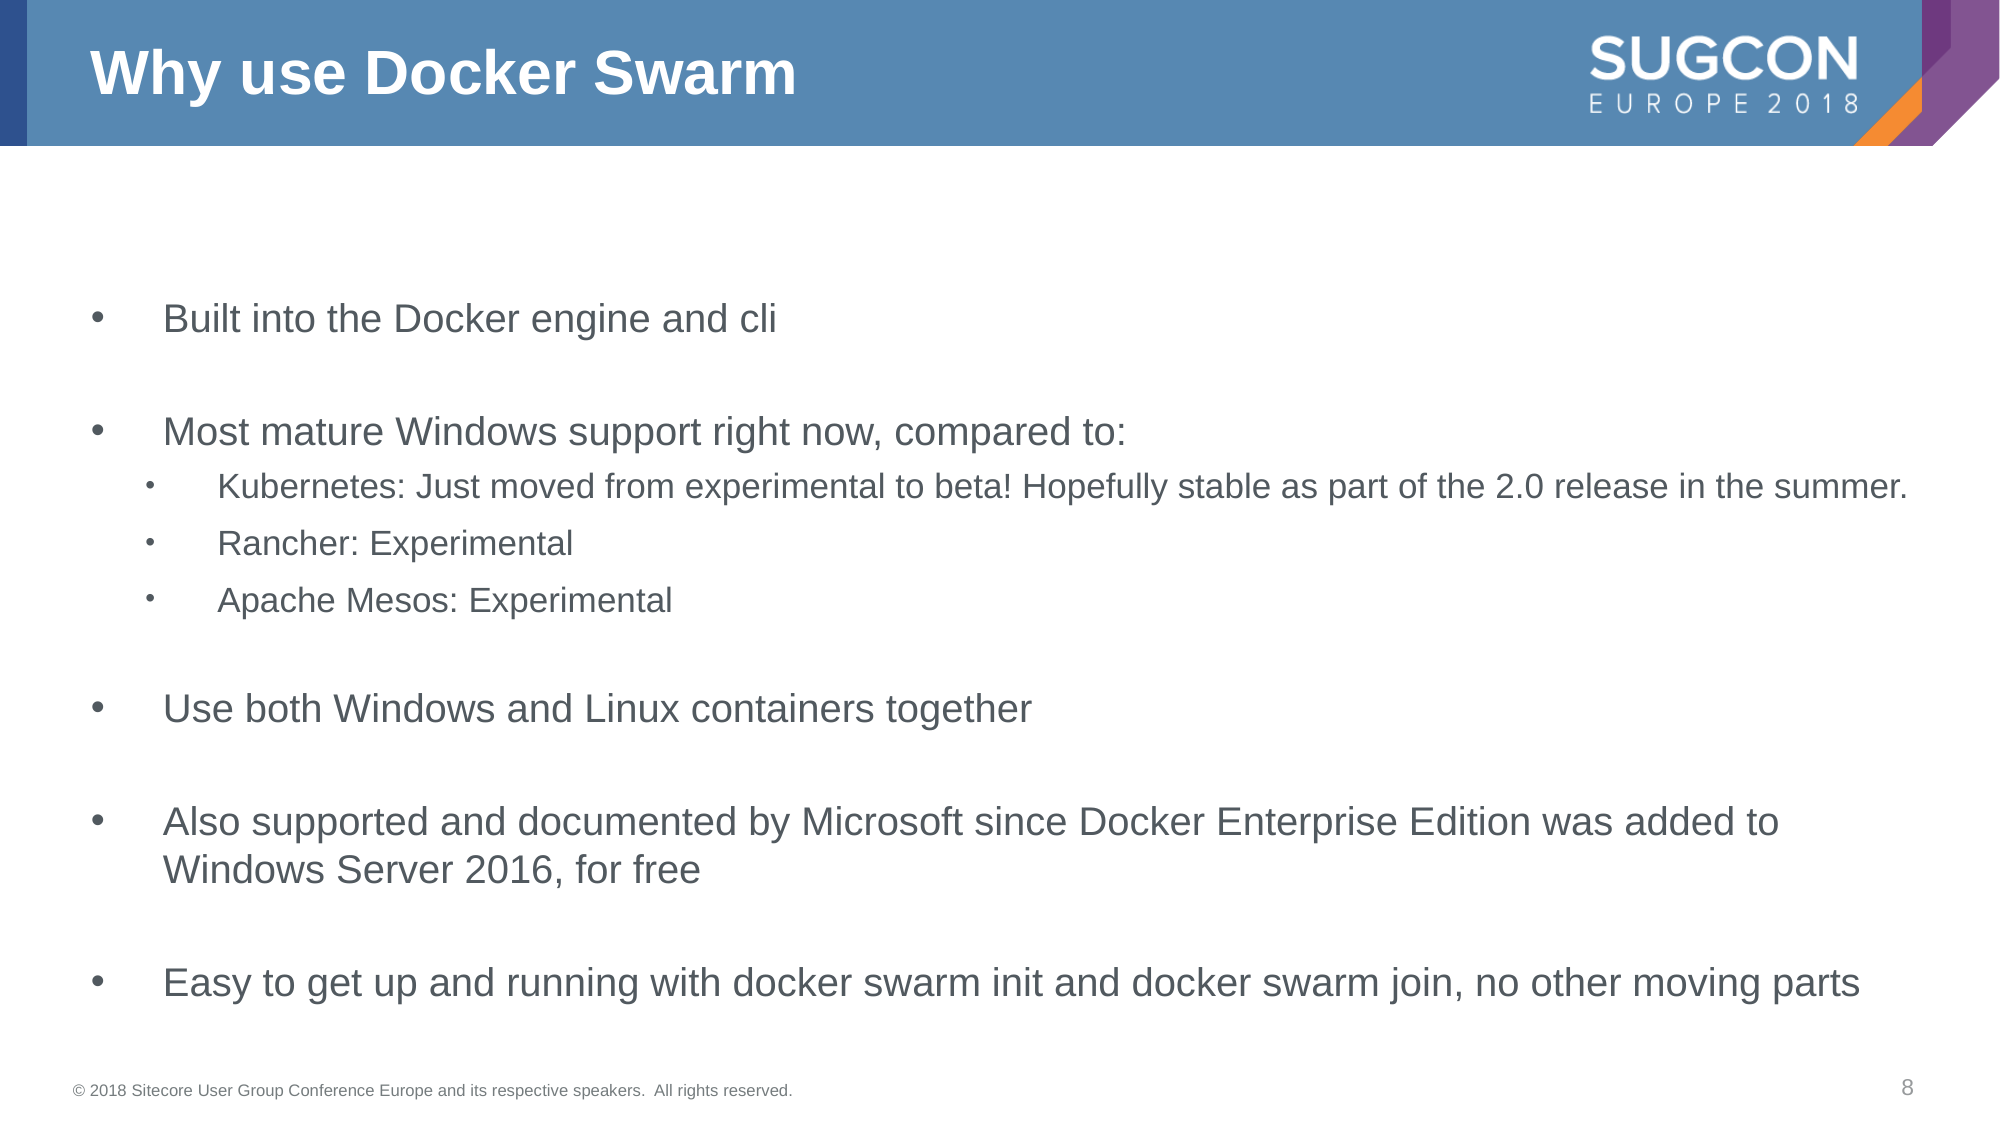

Why use Docker Swarm

Built into the Docker engine and cli
Most mature Windows support right now, compared to:
Kubernetes: Just moved from experimental to beta! Hopefully stable as part of the 2.0 release in the summer.
Rancher: Experimental
Apache Mesos: Experimental
Use both Windows and Linux containers together
Also supported and documented by Microsoft since Docker Enterprise Edition was added to Windows Server 2016, for free
Easy to get up and running with docker swarm init and docker swarm join, no other moving parts
8